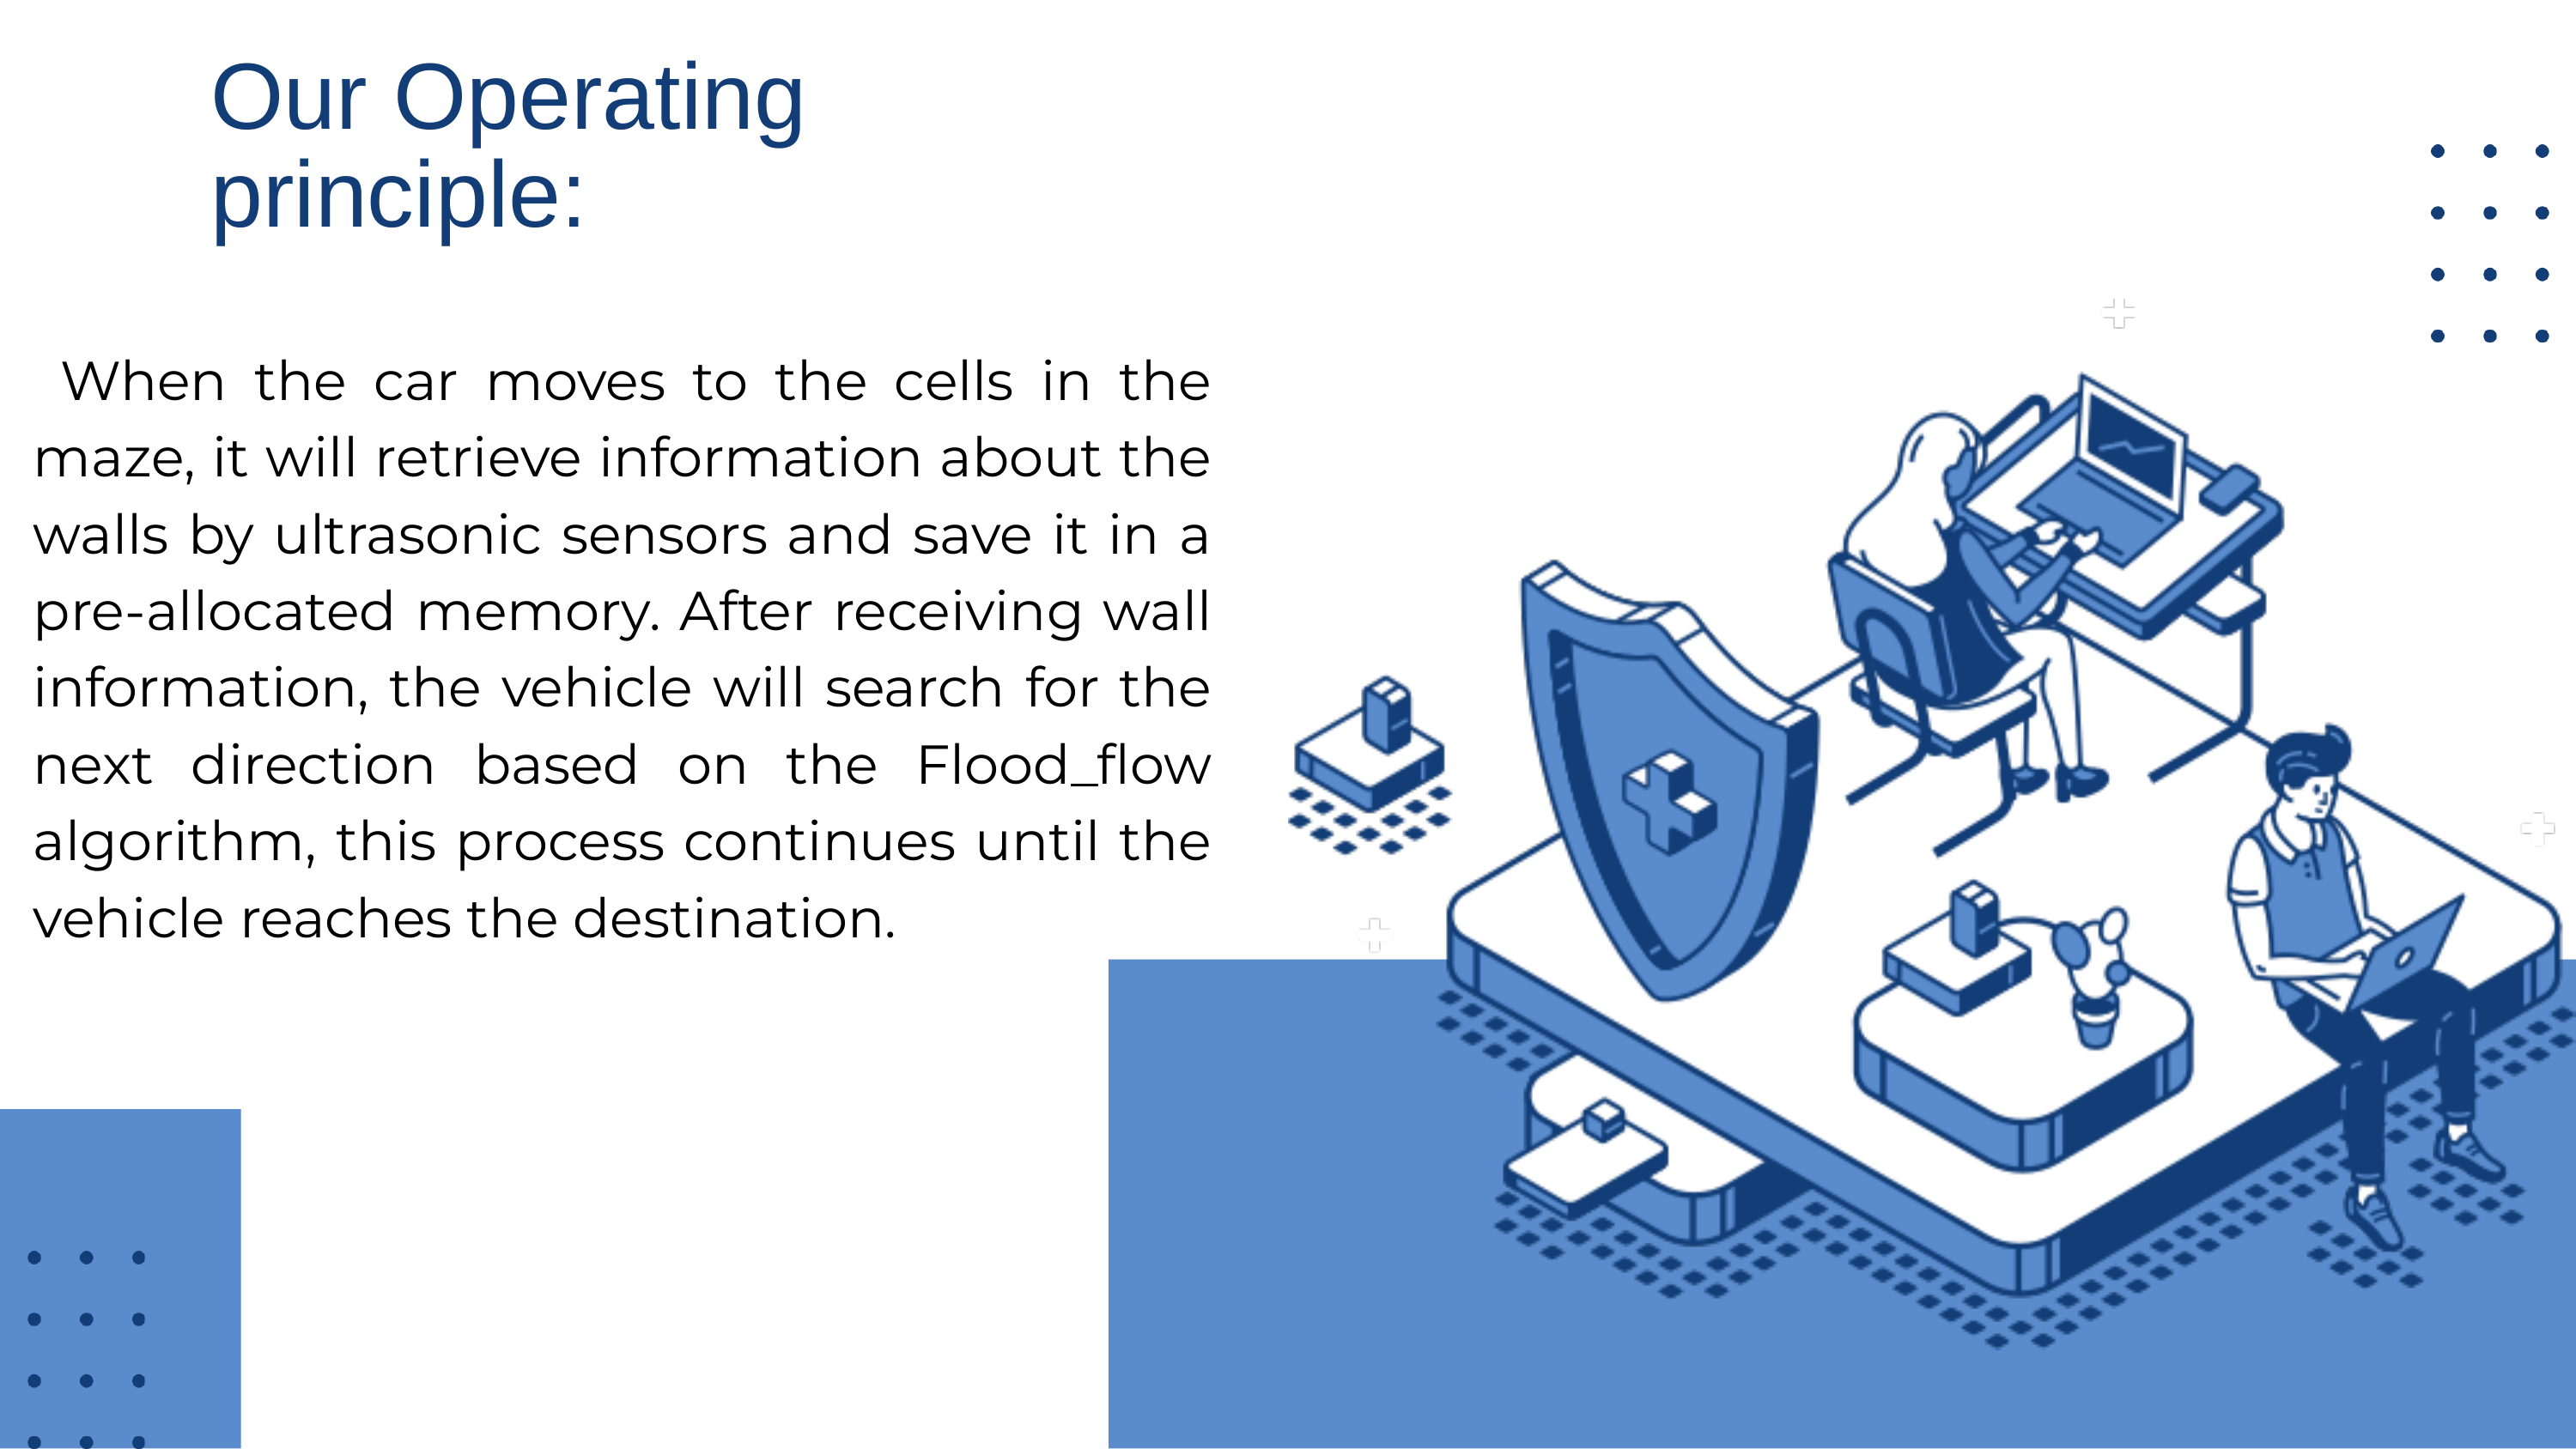

Our Operating principle:

 When the car moves to the cells in the maze, it will retrieve information about the walls by ultrasonic sensors and save it in a pre-allocated memory. After receiving wall information, the vehicle will search for the next direction based on the Flood_flow algorithm, this process continues until the vehicle reaches the destination.